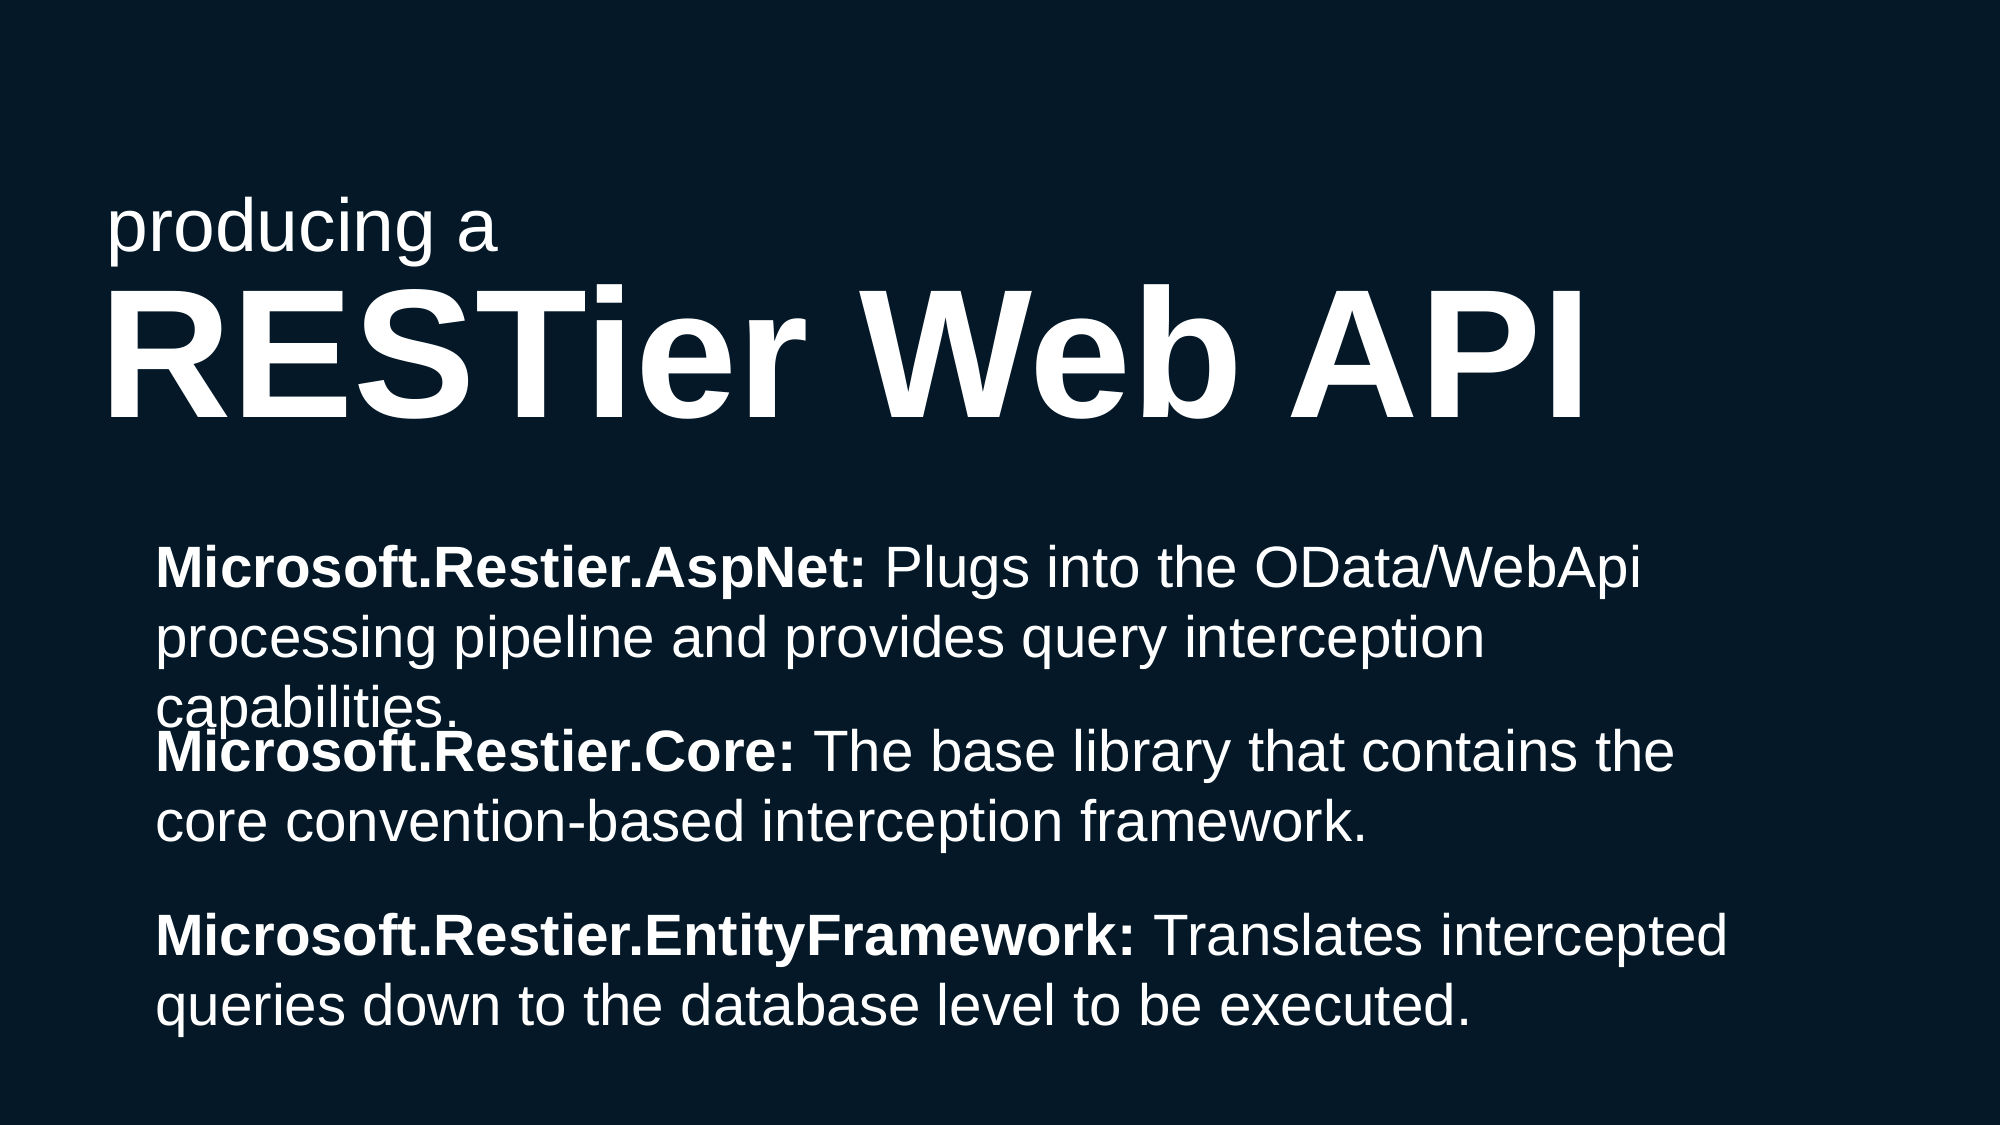

producing a
RESTier Web API
Microsoft.Restier.AspNet: Plugs into the OData/WebApi processing pipeline and provides query interception capabilities.
Microsoft.Restier.Core: The base library that contains the core convention-based interception framework.
Microsoft.Restier.EntityFramework: Translates intercepted queries down to the database level to be executed.